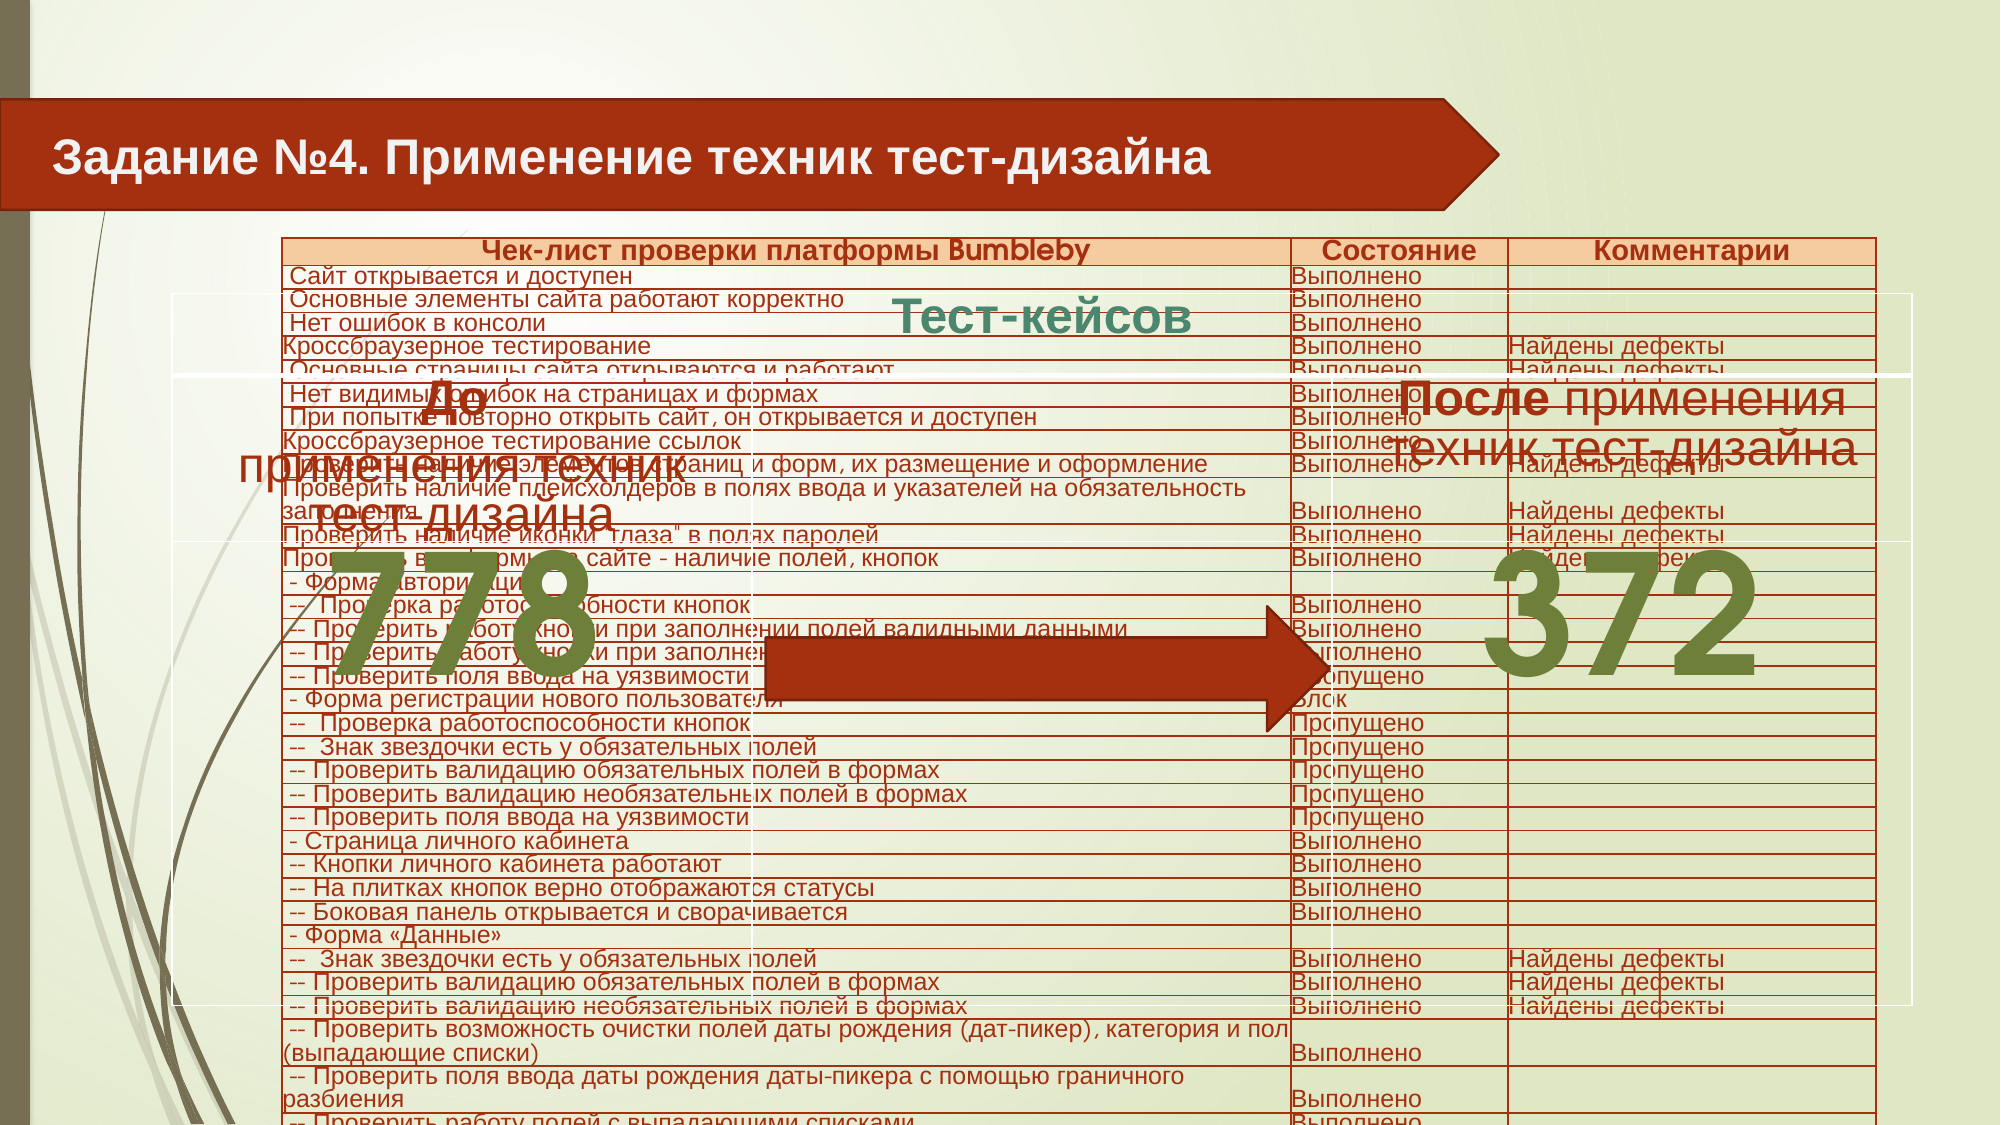

Задание №4. Применение техник тест-дизайна

| Чек-лист проверки платформы Bumbleby | Состояние | Комментарии |
| --- | --- | --- |
| Сайт открывается и доступен | Выполнено |  |
| Основные элементы сайта работают корректно | Выполнено |  |
| Нет ошибок в консоли | Выполнено |  |
| Кроссбраузерное тестирование | Выполнено | Найдены дефекты |
| Основные страницы сайта открываются и работают | Выполнено | Найдены дефекты |
| Нет видимых ошибок на страницах и формах | Выполнено |  |
| При попытке повторно открыть сайт, он открывается и доступен | Выполнено |  |
| Кроссбраузерное тестирование ссылок | Выполнено |  |
| Проверить наличие элементов страниц и форм, их размещение и оформление | Выполнено | Найдены дефекты |
| Проверить наличие плейсхолдеров в полях ввода и указателей на обязательность заполнения | Выполнено | Найдены дефекты |
| Проверить наличие иконки "глаза" в полях паролей | Выполнено | Найдены дефекты |
| Проверить все формы на сайте - наличие полей, кнопок | Выполнено | Найдены дефекты |
| - Форма авторизации |  |  |
| -- Проверка работоспособности кнопок | Выполнено |  |
| -- Проверить работу кнопки при заполнении полей валидными данными | Выполнено |  |
| -- Проверить работу кнопки при заполнении полей невалидными данными | Выполнено |  |
| -- Проверить поля ввода на уязвимости | Пропущено |  |
| - Форма регистрации нового пользователя | Блок |  |
| -- Проверка работоспособности кнопок | Пропущено |  |
| -- Знак звездочки есть у обязательных полей | Пропущено |  |
| -- Проверить валидацию обязательных полей в формах | Пропущено |  |
| -- Проверить валидацию необязательных полей в формах | Пропущено |  |
| -- Проверить поля ввода на уязвимости | Пропущено |  |
| - Страница личного кабинета | Выполнено |  |
| -- Кнопки личного кабинета работают | Выполнено |  |
| -- На плитках кнопок верно отображаются статусы | Выполнено |  |
| -- Боковая панель открывается и сворачивается | Выполнено |  |
| - Форма «Данные» |  |  |
| -- Знак звездочки есть у обязательных полей | Выполнено | Найдены дефекты |
| -- Проверить валидацию обязательных полей в формах | Выполнено | Найдены дефекты |
| -- Проверить валидацию необязательных полей в формах | Выполнено | Найдены дефекты |
| -- Проверить возможность очистки полей даты рождения (дат-пикер), категория и пол (выпадающие списки) | Выполнено |  |
| -- Проверить поля ввода даты рождения даты-пикера с помощью граничного разбиения | Выполнено |  |
| -- Проверить работу полей с выпадающими списками | Выполнено |  |
| -- Проверить поля ввода на уязвимости | Пропущено |  |
| - Форма «Введите новый номер» |  |  |
| -- Знак звездочки есть у обязательных полей | Выполнено | Найдены дефекты |
| -- Проверить валидацию обязательного поля в форме | Выполнено | Найдены дефекты |
| -- Проверка работоспособности кнопок | Выполнено |  |
| - Форма "Сбросить пароль" |  |  |
| -- Знак звездочки есть у обязательных полей | Выполнено | Найдены дефекты |
| -- Проверить валидацию обязательного поля в форме | Выполнено | Найдены дефекты |
| -- Проверить, что на почту существующего пользователя отправляется письмо со ссылкой |  |  |
| -- Проверить поля ввода на уязвимости | Выполнено |  |
| - Форма установки нового пароля | Выполнено |  |
| -- Знак звездочки есть у обязательных полей | Выполнено | Найдены дефекты |
| -- Проверить валидацию обязательных полей в форме | Выполнено | Найдены дефекты |
| -- Проверить работу иконки "глаза" | Выполнено | Найдены дефекты |
| - Форма «Смена пароля» |  |  |
| -- Знак звездочки есть у обязательных полей | Выполнено | Найдены дефекты |
| -- Проверить валидацию обязательных полей в форме |  | Найдены дефекты |
| - Форма с блоками документов | Выполнено |  |
| -- Проверка работоспособности кнопок |  |  |
| - Блок «Документы на обучение» | Выполнено |  |
| -- Проверка работоспособности кнопок | Выполнено |  |
| - Блок «Персональные данные» | Выполнено |  |
| -- Проверка работоспособности кнопок | Выполнено |  |
| - Форма «Паспорт» |  |  |
| -- Знак звездочки есть у обязательных полей | Выполнено | Найдены дефекты |
| -- Проверить валидацию обязательных полей в формах | Выполнено | Найдены дефекты |
| -- Проверить валидацию необязательных полей в формах | Выполнено | Найдены дефекты |
| -- Проверить возможность очистки полей даты рождения (дат-пикер), категория и пол (выпадающие списки) | Выполнено |  |
| -- Проверить поля ввода даты рождения даты-пикера с помощью граничного разбиения | Выполнено | Найдены дефекты |
| -- Проверить поля ввода даты выдачи паспорта( даты-пикера) с помощью граничного разбиения | Выполнено | Найдены дефекты |
| Проверка загрузки файлов в формах "Паспорт", "Диплом", "Заявление", "Договор" и "Согласие" - файл можно выбрать, загрузить, удалить, скачать и просмотреть |  |  |
| Файлы скачиваются | Выполнено |  |
| Файлы загружаются | Выполнено |  |
| Выполняется проверка по типу и размеру файла | Выполнено | Найдены дефекты |
| Загруженные документы открываются правильно | Выполнено |  |
| Файлы удаляются | Выполнено |  |
| Файлы проверяются на вредоносность | Выполнено | Найдены дефекты |
| Проверка отправки файлов в формах "Паспорт", "Диплом", "Заявление", "Договор" и "Согласие" |  |  |
| -- Проверить, что файлы переданы в базу данных | Выполнено |  |
| -- Проверить, что после изменения статуса файла на "Принят", его нельзя удалить | Выполнено |  |
| - Форма «Диплом и сертификат" |  |  |
| -- Проверить изменение статуса кнопок в зависимости от статуса обучения | Пропущено |  |
| - Боковая панель (Sidebar) |  |  |
| -- Проверить, что все кнопки нажимаются, все переходы выполняются | Выполнено | Найдены дефекты |
| - Footer страницы | Выполнено |  |
| -- Проверить интеграцию в формах с электронной почтой и телефоном для обратной связи | Выполнено |  |
| Чек лист тестирования верстки | Не выполнено |  |
| Кодировка UTF-8 | Не выполнено |  |
| Шрифты прогружаются и работают | Не выполнено |  |
| Нет ошибок HTML и CSS | Не выполнено |  |
| Проверить элементы на разных разрешениях экранов | Не выполнено |  |
| Формы при сворачивании окна | Не выполнено |  |
| Проверить верстку в разных браузерах | Не выполнено |  |
| Проверить, что нет больших комментариев в коде | Не выполнено |  |
| Есть favicon на сайте | Не выполнено |  |
| SEO чек лист | Не выполнено |  |
| Проверить, что нет запрета индексации в файле robots.txt | Не выполнено |  |
| На всех страницах есть ровно один тег H1 | Не выполнено |  |
| Сайт на протоколе HTTPS | Не выполнено |  |
| На сайте есть favicon | Выполнено |  |
| На сайте есть sitemap | Выполнено |  |
| Нет дублирующихся страниц | Не выполнено |  |
| Есть хлебные крошки | Не выполнено |  |
| Чек-лист безопасности |  |  |
| Проверка одновременной работы в нескольких браузерах | Не выполнено |  |
| SQL-инъекции, XSS-инъекции и HTML-инъекции | Не выполнено |  |
| Тестирование ролей пользователей | Не выполнено |  |
| Тест-кейсов |  |  |
| --- | --- | --- |
| До применения техник тест-дизайна |  | После применения техник тест-дизайна |
| 778 |  | 372 |